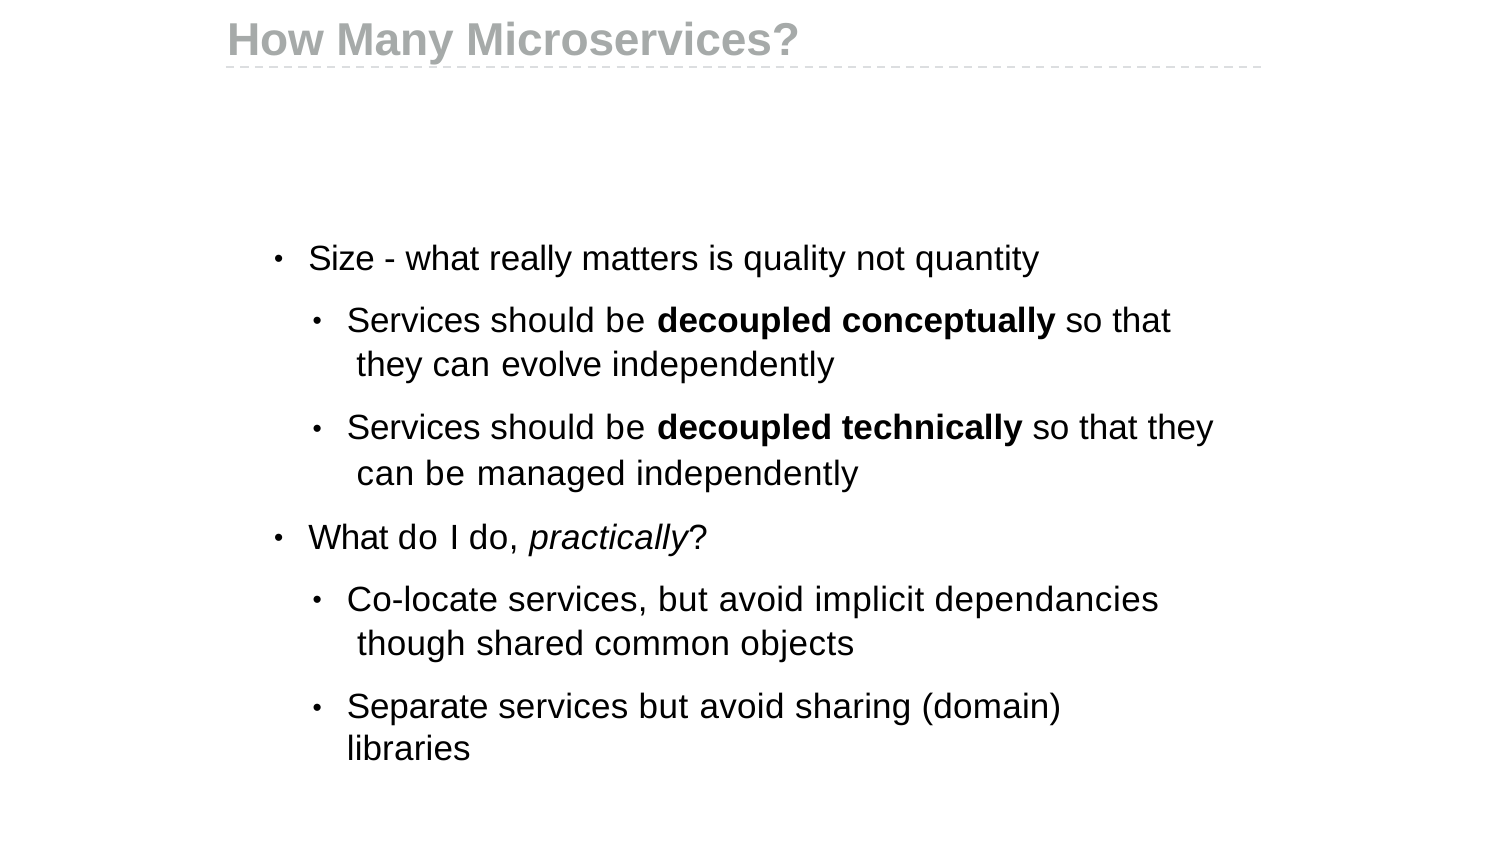

How Many Microservices?

Size - what really matters is quality not quantity
•
Services should be decoupled conceptually so that  they can evolve independently
Services should be decoupled technically so that they  can be managed independently
•
•
What do I do, practically?
•
Co-locate services, but avoid implicit dependancies  though shared common objects
Separate services but avoid sharing (domain) libraries
•
•